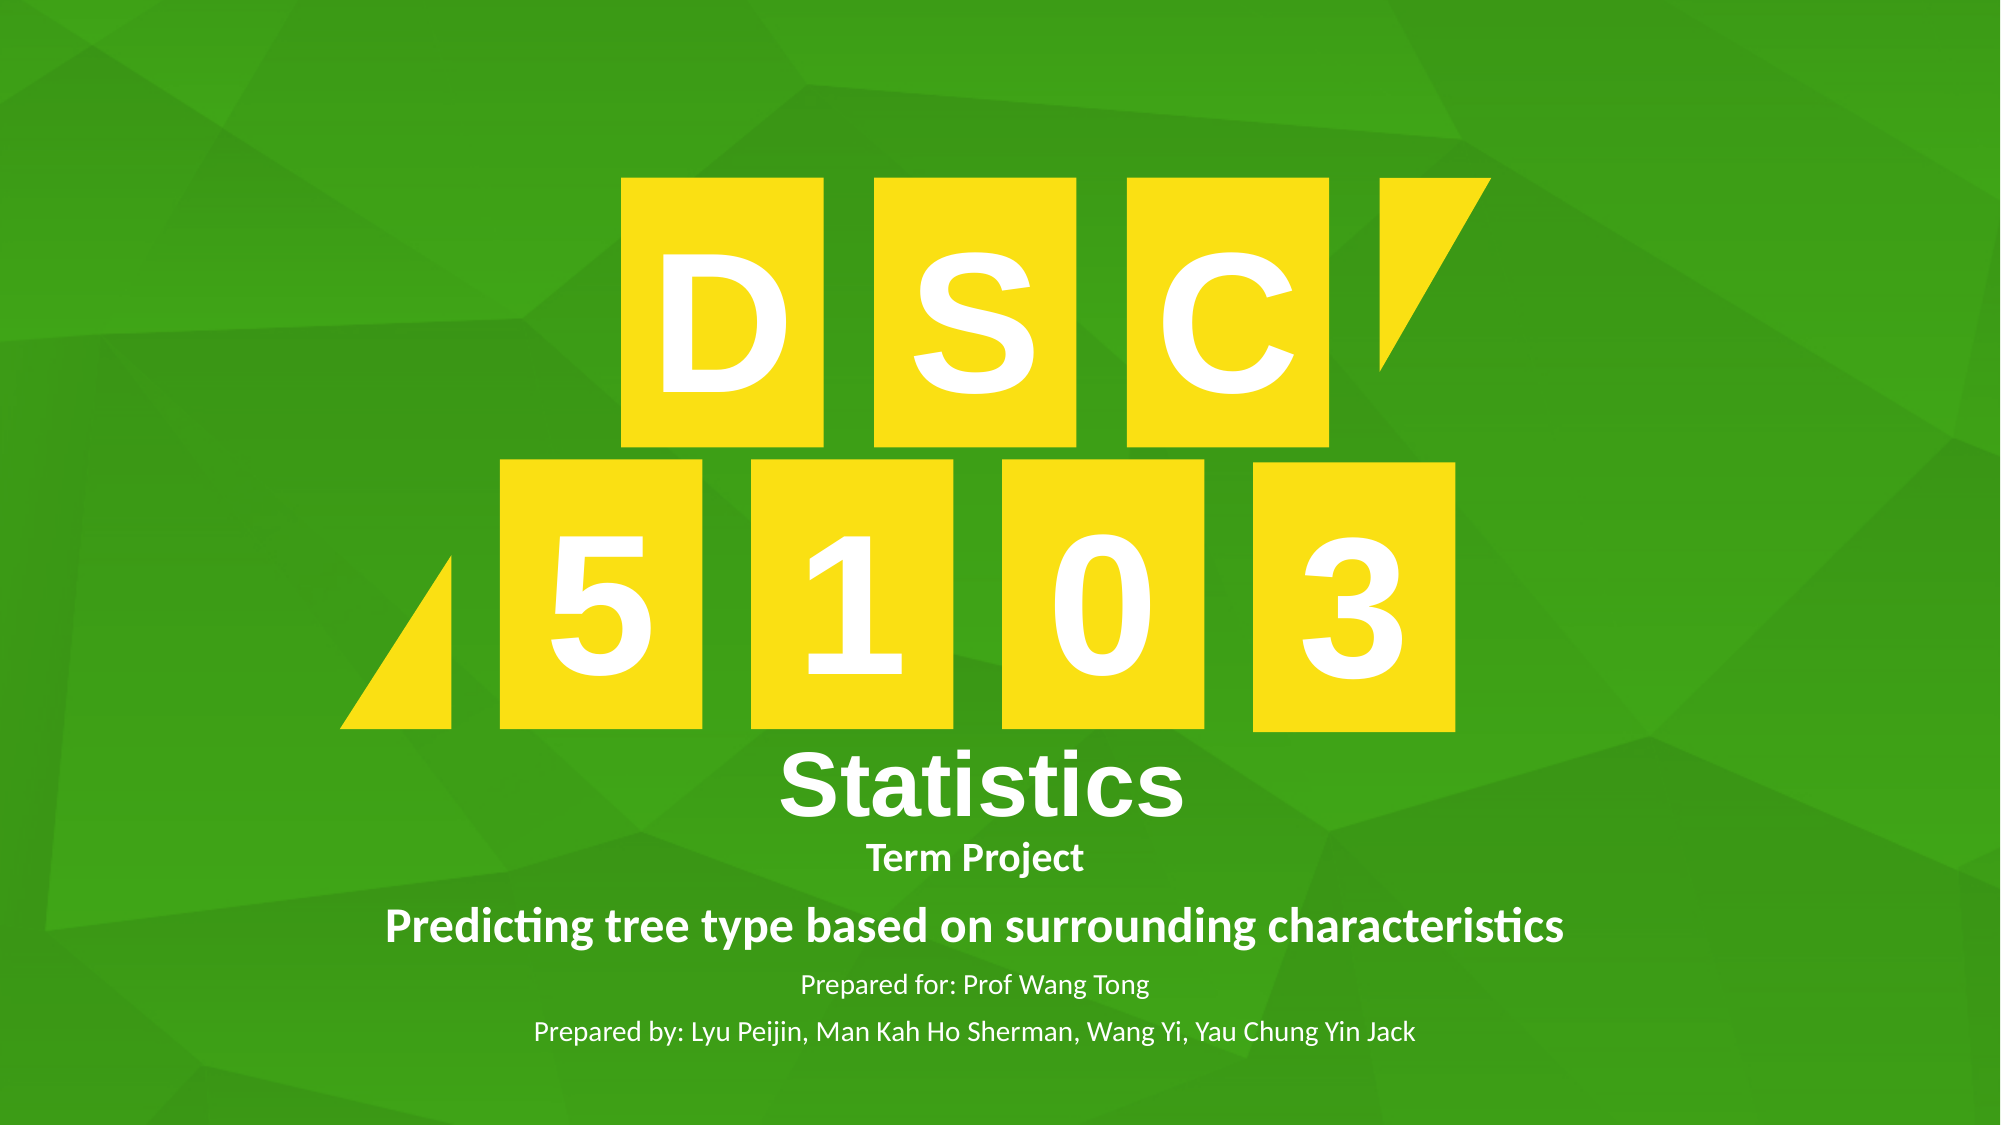

D
S
C

5
1
0
3

Statistics
Term Project
Predicting tree type based on surrounding characteristics
Prepared for: Prof Wang Tong
Prepared by: Lyu Peijin, Man Kah Ho Sherman, Wang Yi, Yau Chung Yin Jack